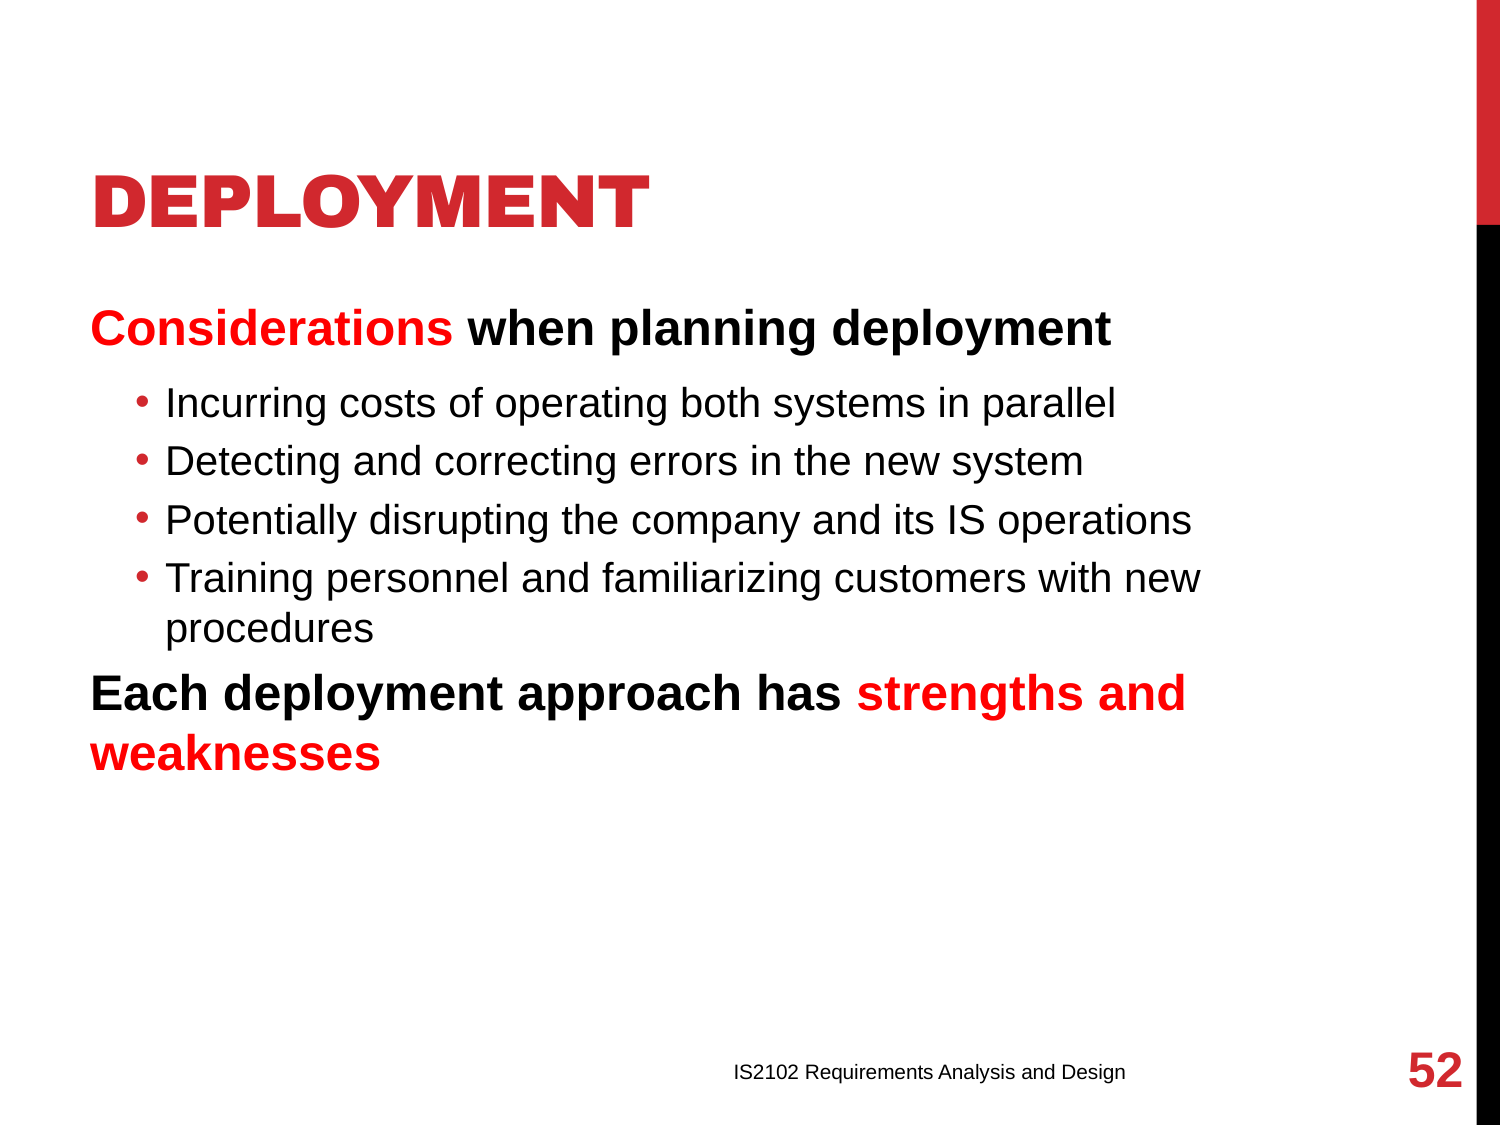

# Deployment
Considerations when planning deployment
Incurring costs of operating both systems in parallel
Detecting and correcting errors in the new system
Potentially disrupting the company and its IS operations
Training personnel and familiarizing customers with new procedures
Each deployment approach has strengths and weaknesses
52
IS2102 Requirements Analysis and Design